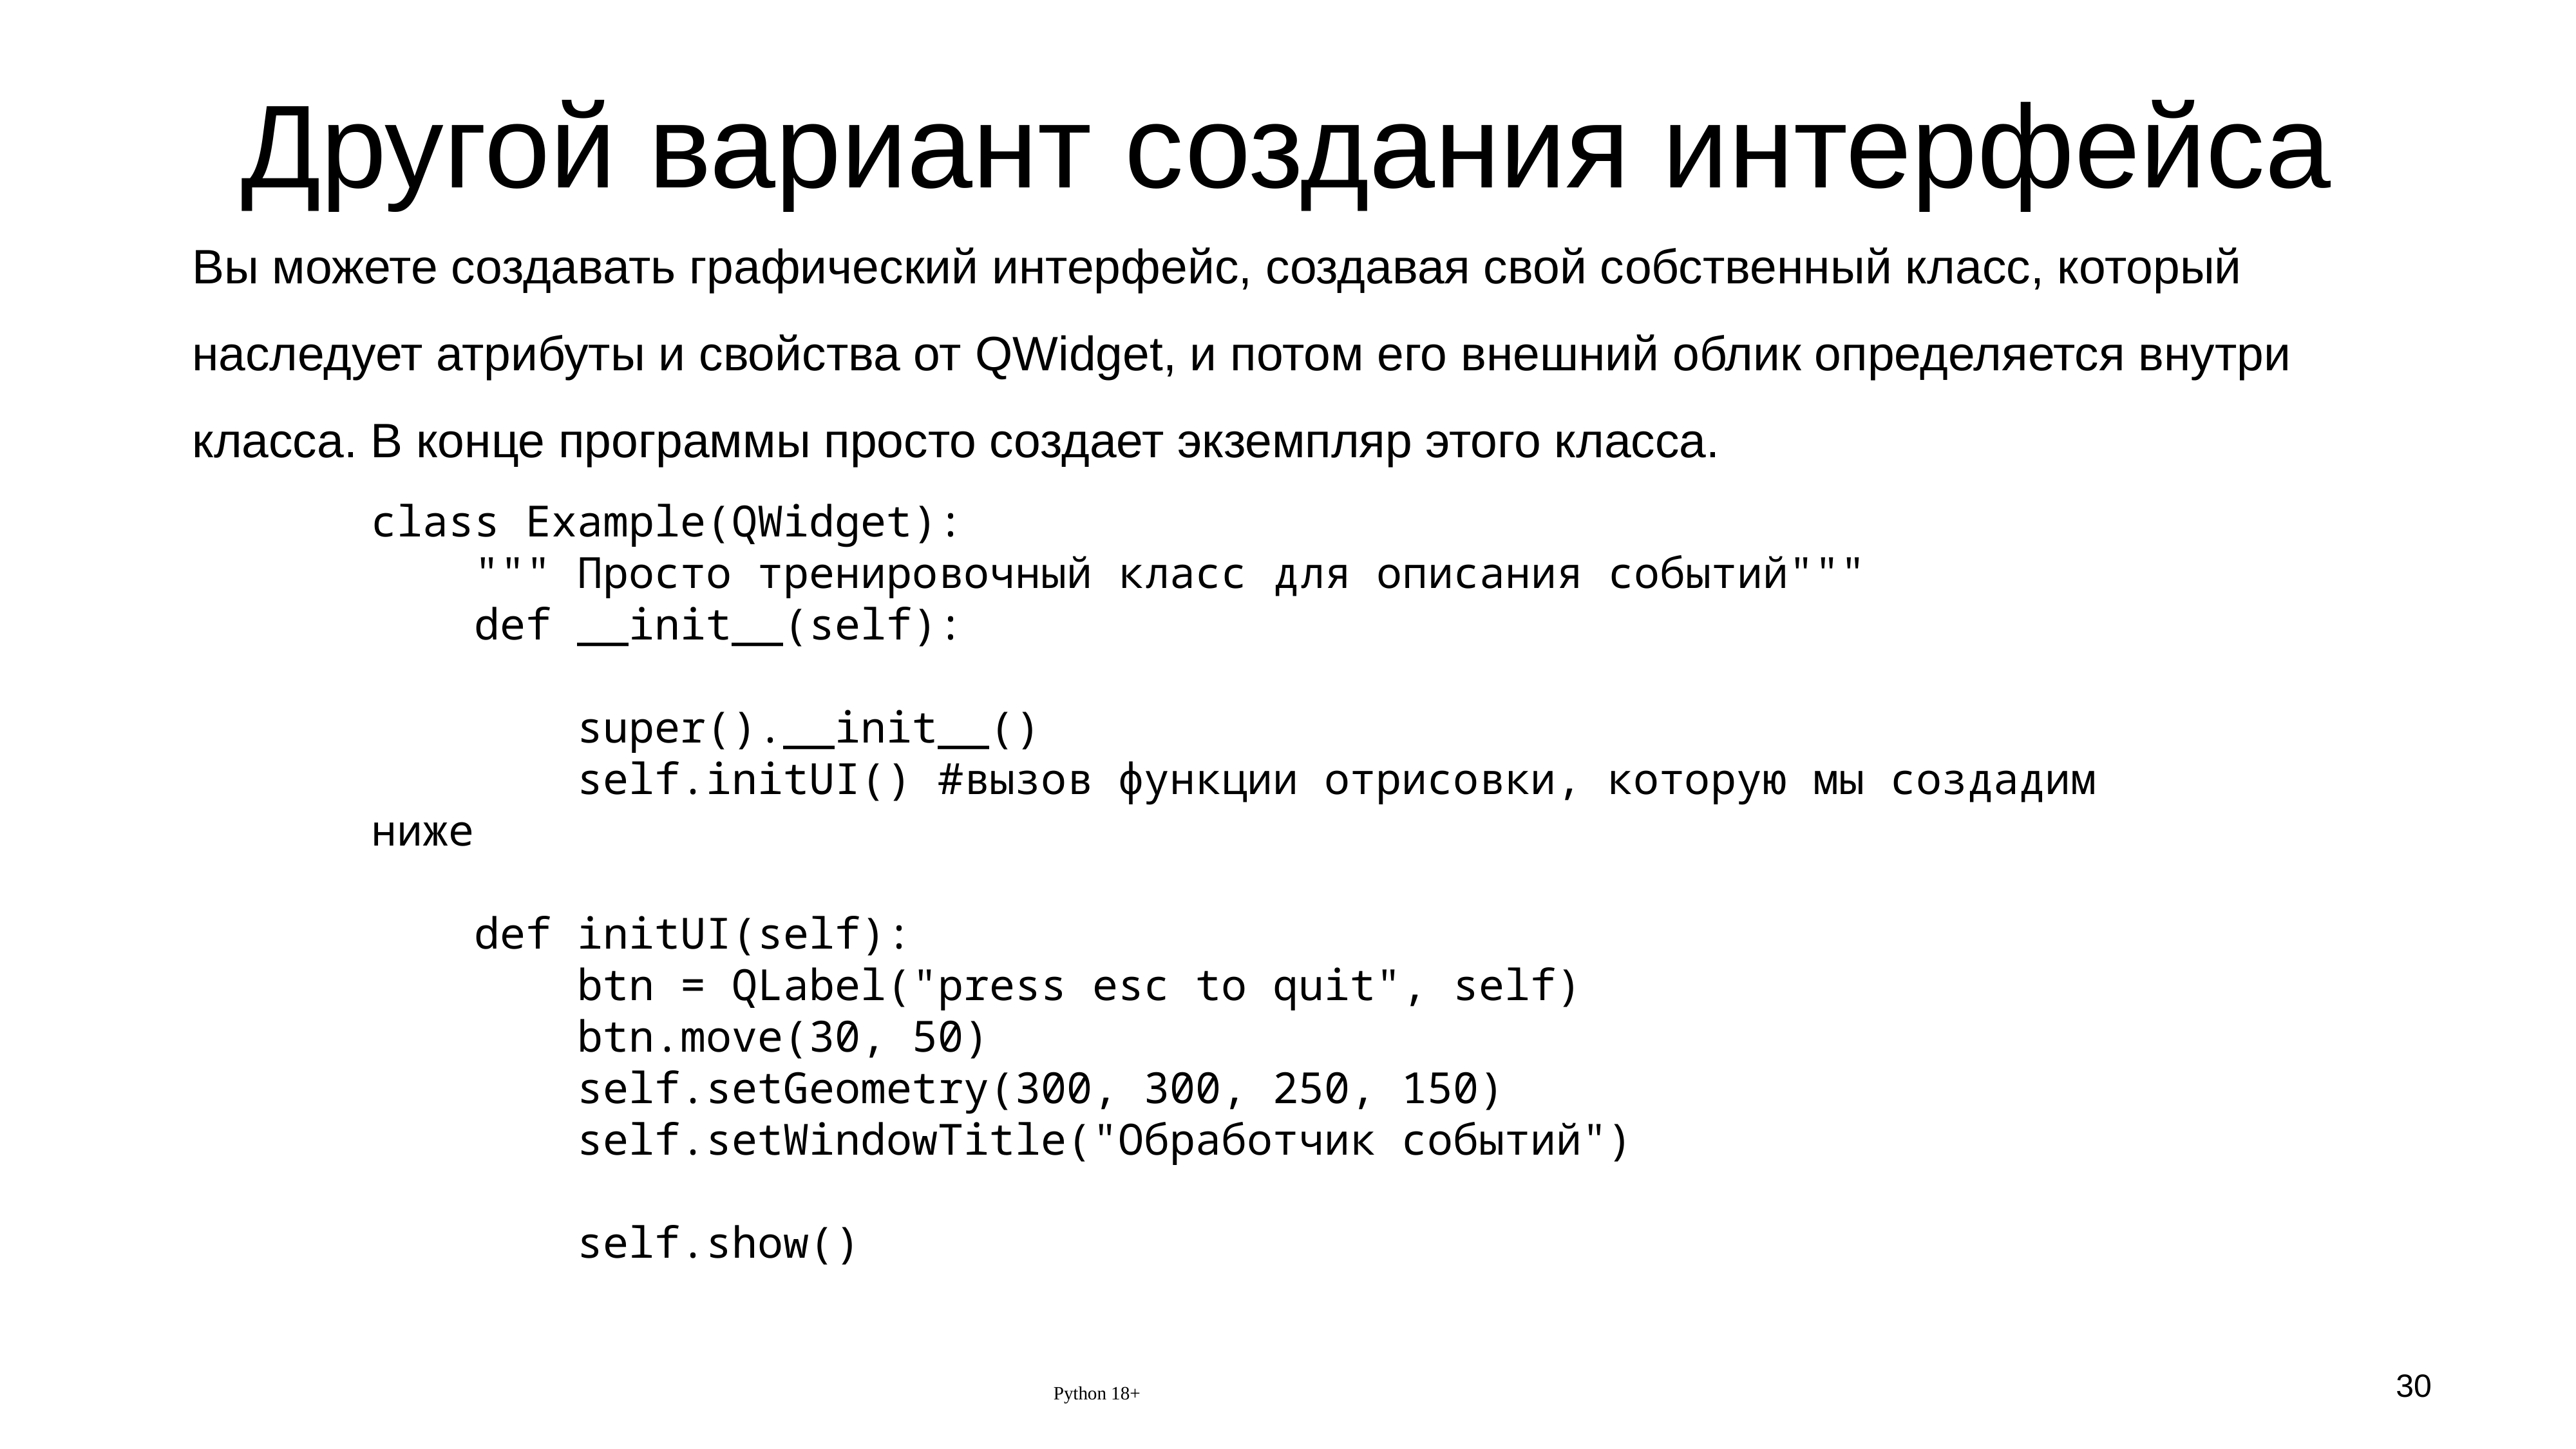

# Другой вариант создания интерфейса
Вы можете создавать графический интерфейс, создавая свой собственный класс, который наследует атрибуты и свойства от QWidget, и потом его внешний облик определяется внутри класса. В конце программы просто создает экземпляр этого класса.

class Example(QWidget):
    """ Просто тренировочный класс для описания событий"""
    def __init__(self):

        super().__init__()
        self.initUI() #вызов функции отрисовки, которую мы создадим ниже

    def initUI(self):
        btn = QLabel("press esc to quit", self)
        btn.move(30, 50)
        self.setGeometry(300, 300, 250, 150)
        self.setWindowTitle("Обработчик событий")

        self.show()

Python 18+
30